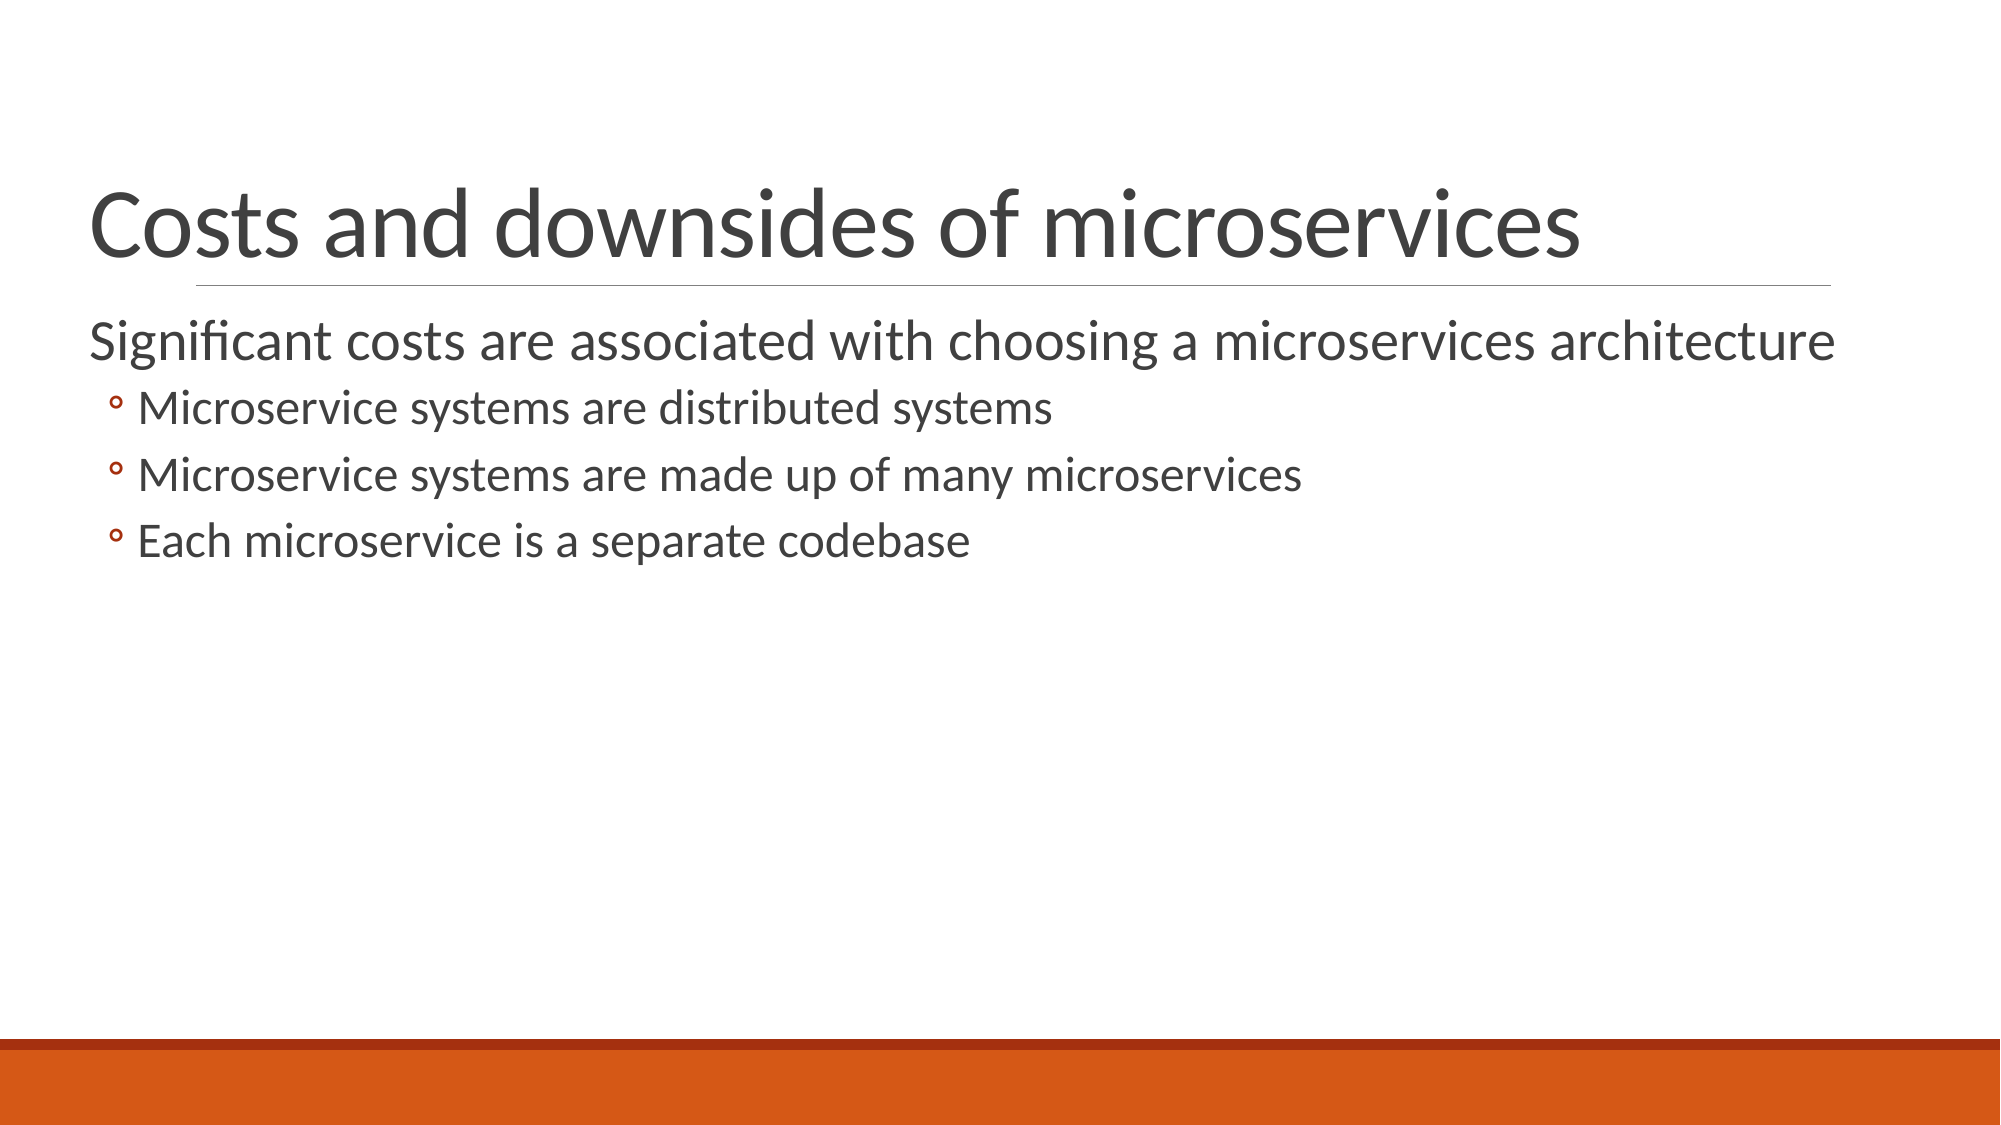

# Costs and downsides of microservices
Significant costs are associated with choosing a microservices architecture
Microservice systems are distributed systems
Microservice systems are made up of many microservices
Each microservice is a separate codebase